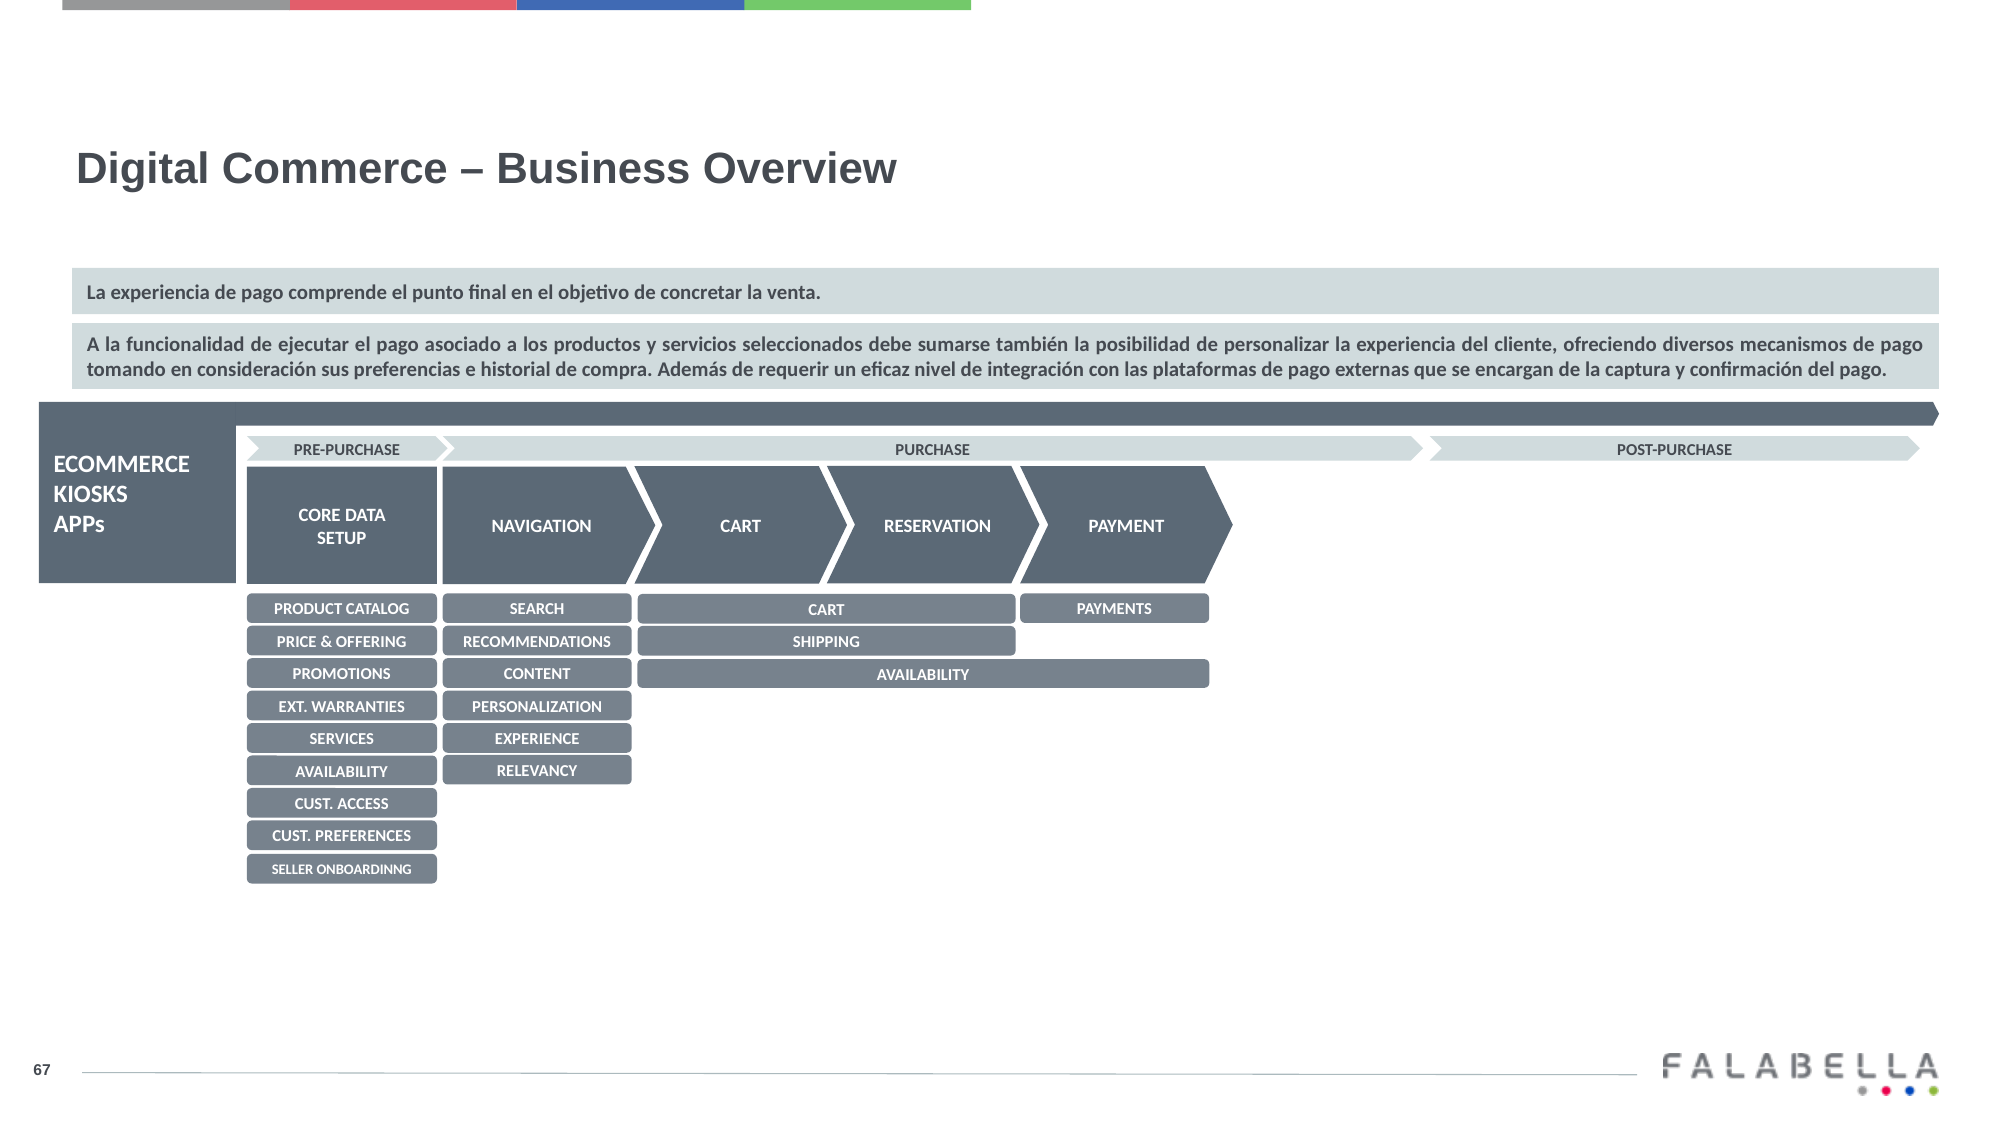

Digital Commerce – Business Overview
La experiencia de pago comprende el punto final en el objetivo de concretar la venta.
A la funcionalidad de ejecutar el pago asociado a los productos y servicios seleccionados debe sumarse también la posibilidad de personalizar la experiencia del cliente, ofreciendo diversos mecanismos de pago tomando en consideración sus preferencias e historial de compra. Además de requerir un eficaz nivel de integración con las plataformas de pago externas que se encargan de la captura y confirmación del pago.
ECOMMERCE
KIOSKS
APPs

PRE-PURCHASE
PURCHASE
POST-PURCHASE

PAYMENT
CART
CORE DATA
SETUP
NAVIGATION
RESERVATION
PRODUCT CATALOG
SEARCH
PAYMENTS
CART
PRICE & OFFERING
RECOMMENDATIONS
SHIPPING
PROMOTIONS
CONTENT
AVAILABILITY
EXT. WARRANTIES
PERSONALIZATION
SERVICES
EXPERIENCE
RELEVANCY
AVAILABILITY
CUST. ACCESS
CUST. PREFERENCES
SELLER ONBOARDINNG